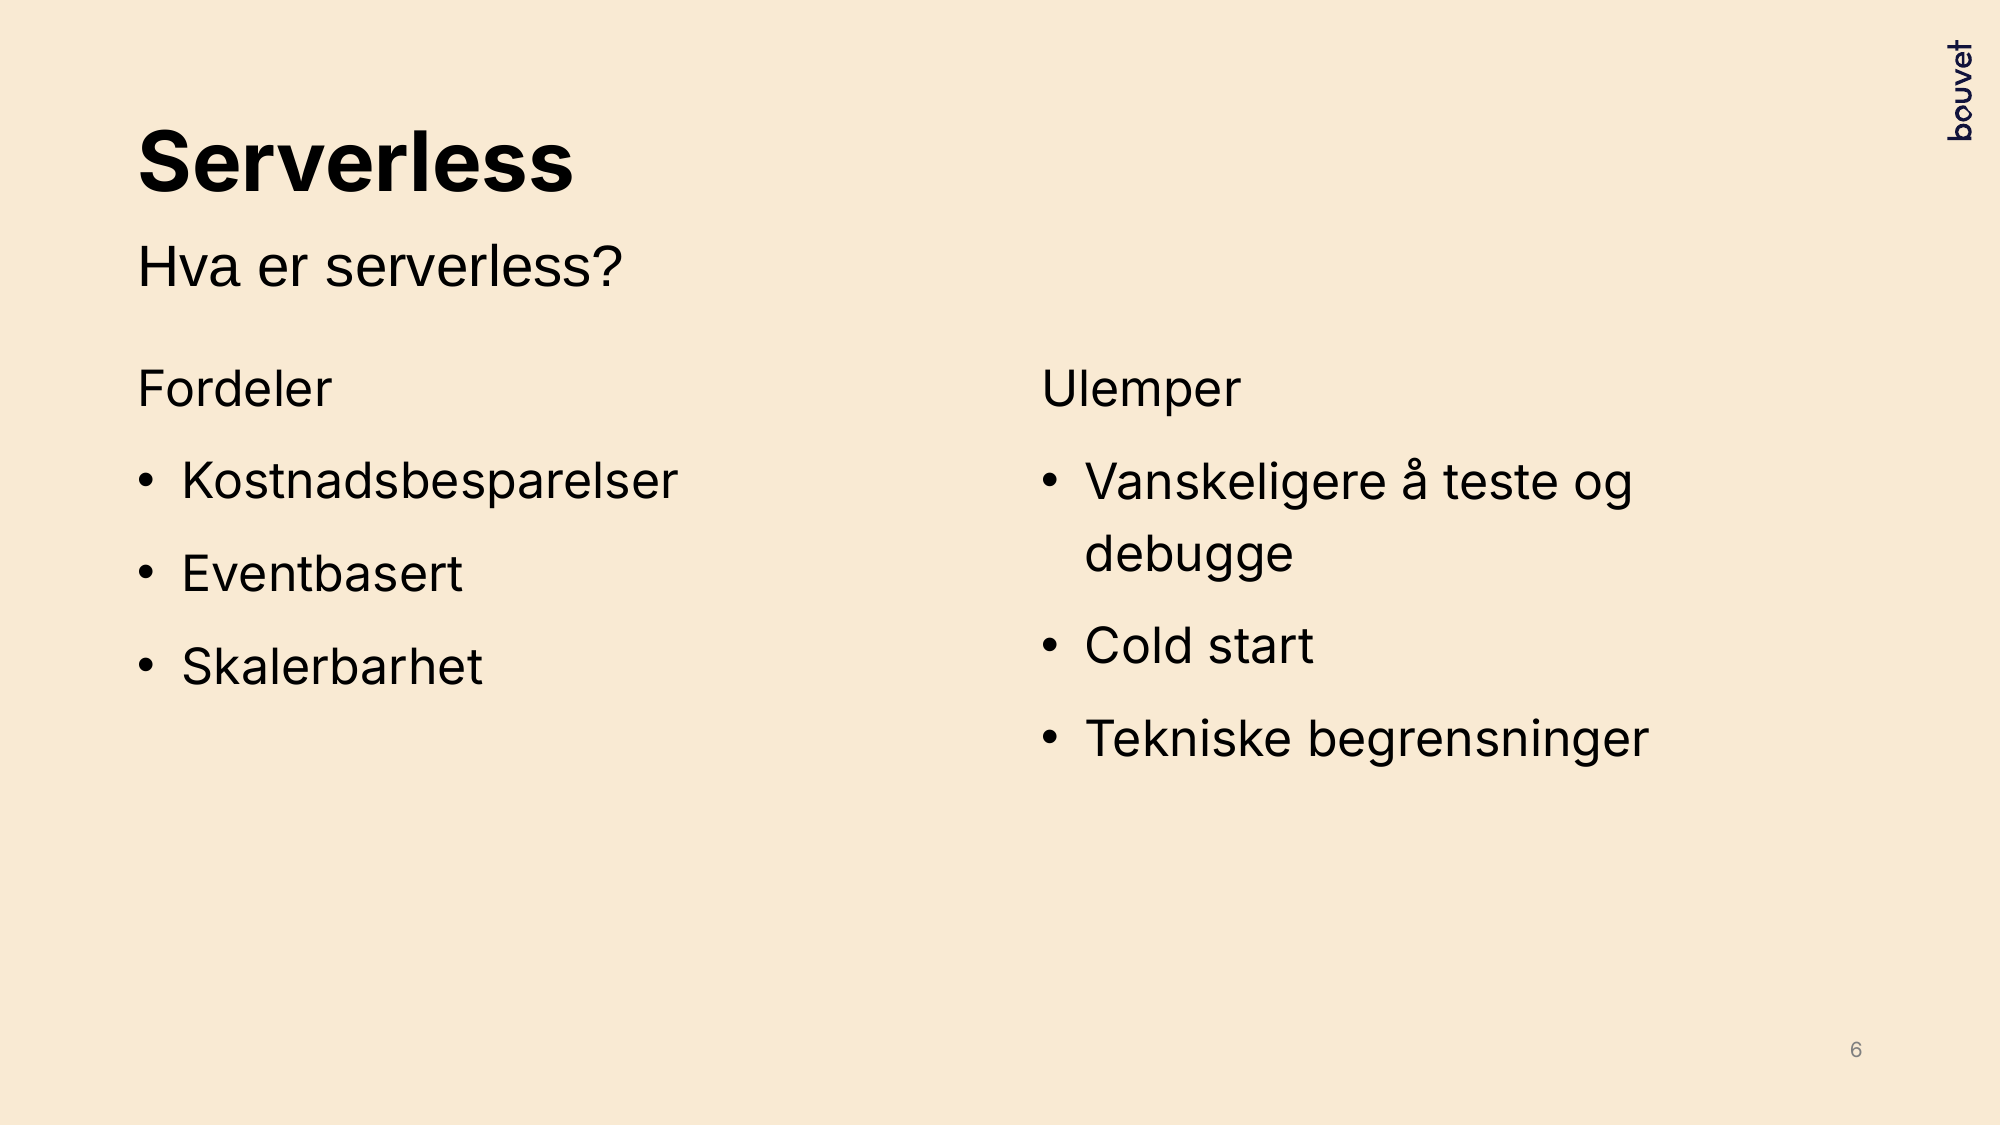

Serverless
Hva er serverless?

Fordeler
Kostnadsbesparelser
Eventbasert
Skalerbarhet

Ulemper
Vanskeligere å teste og debugge
Cold start
Tekniske begrensninger

6